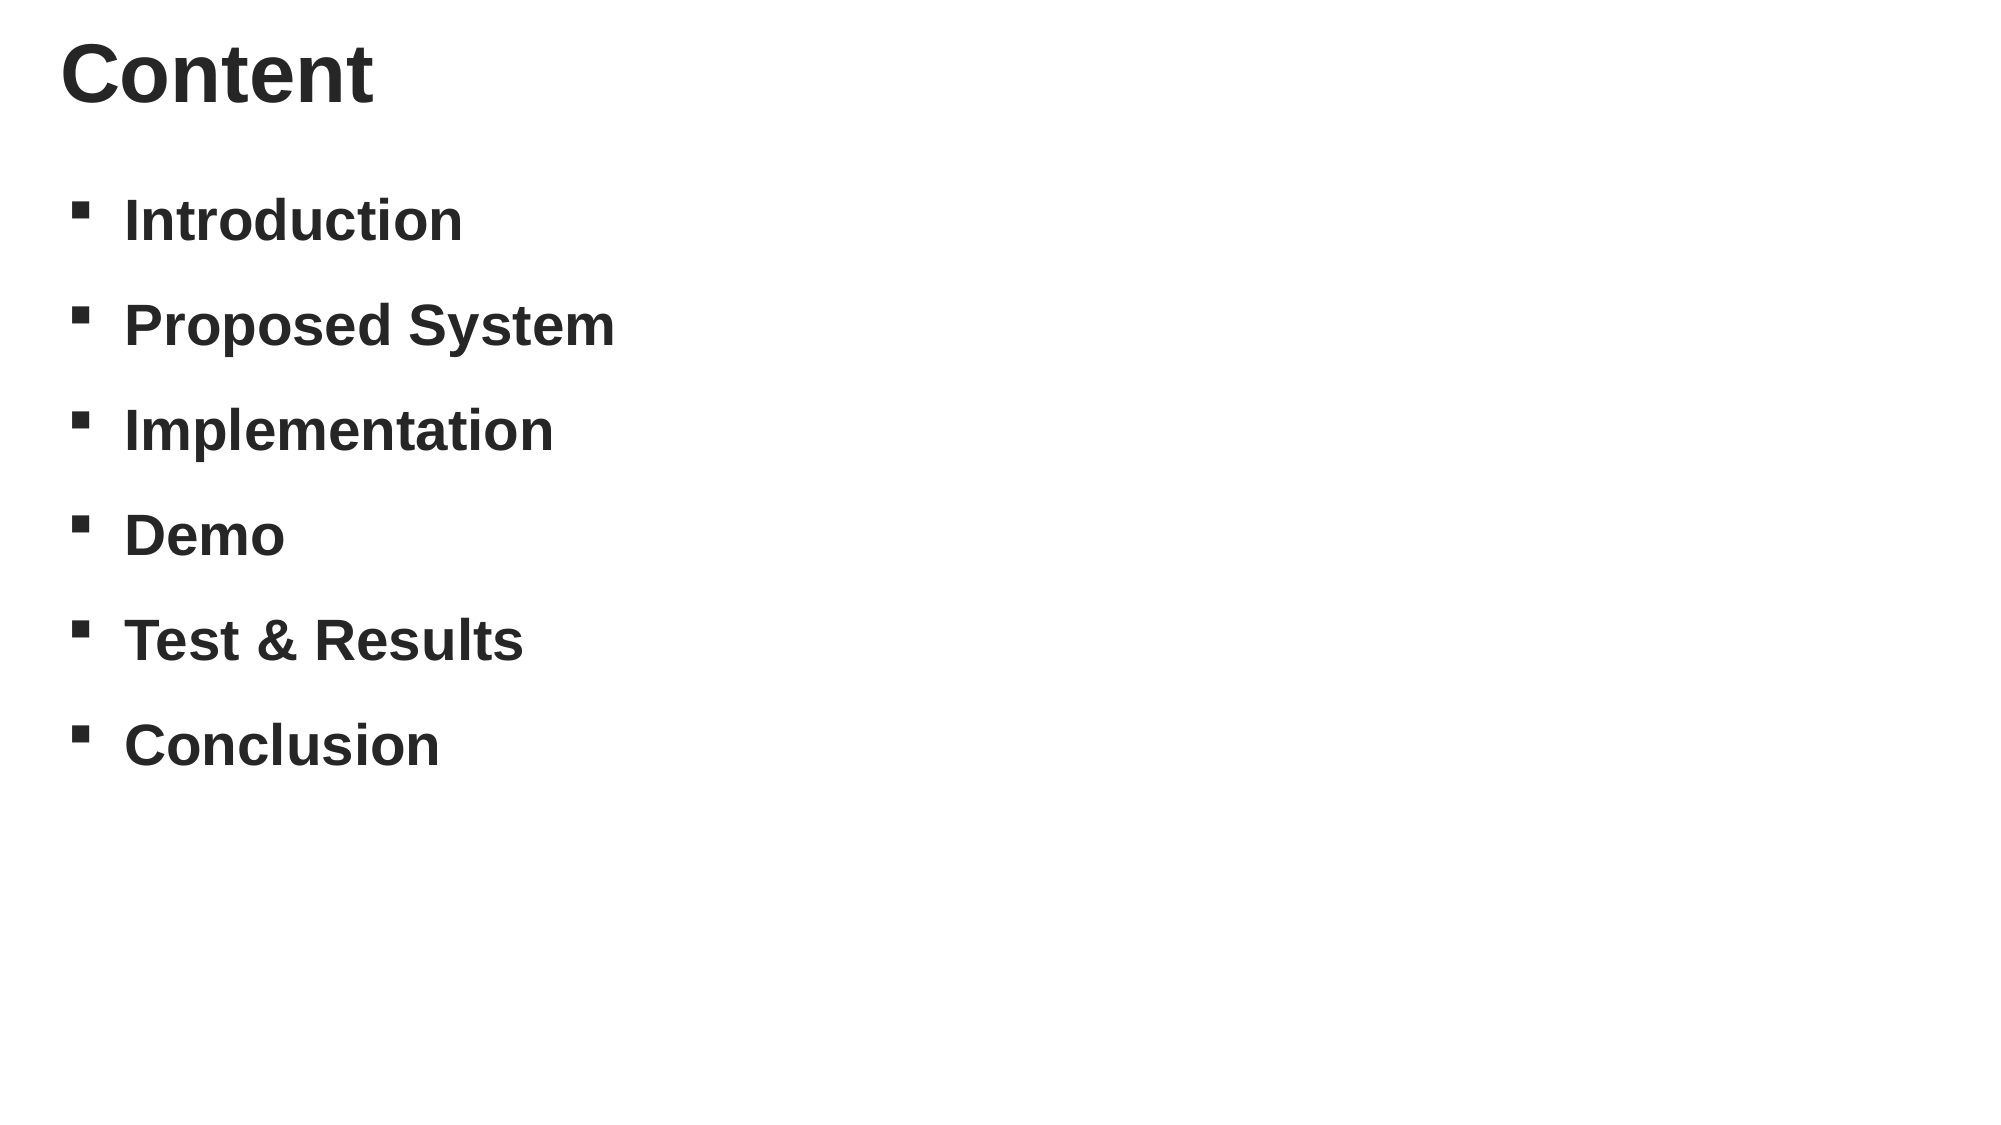

Content
Introduction
Proposed System
Implementation
Demo
Test & Results
Conclusion